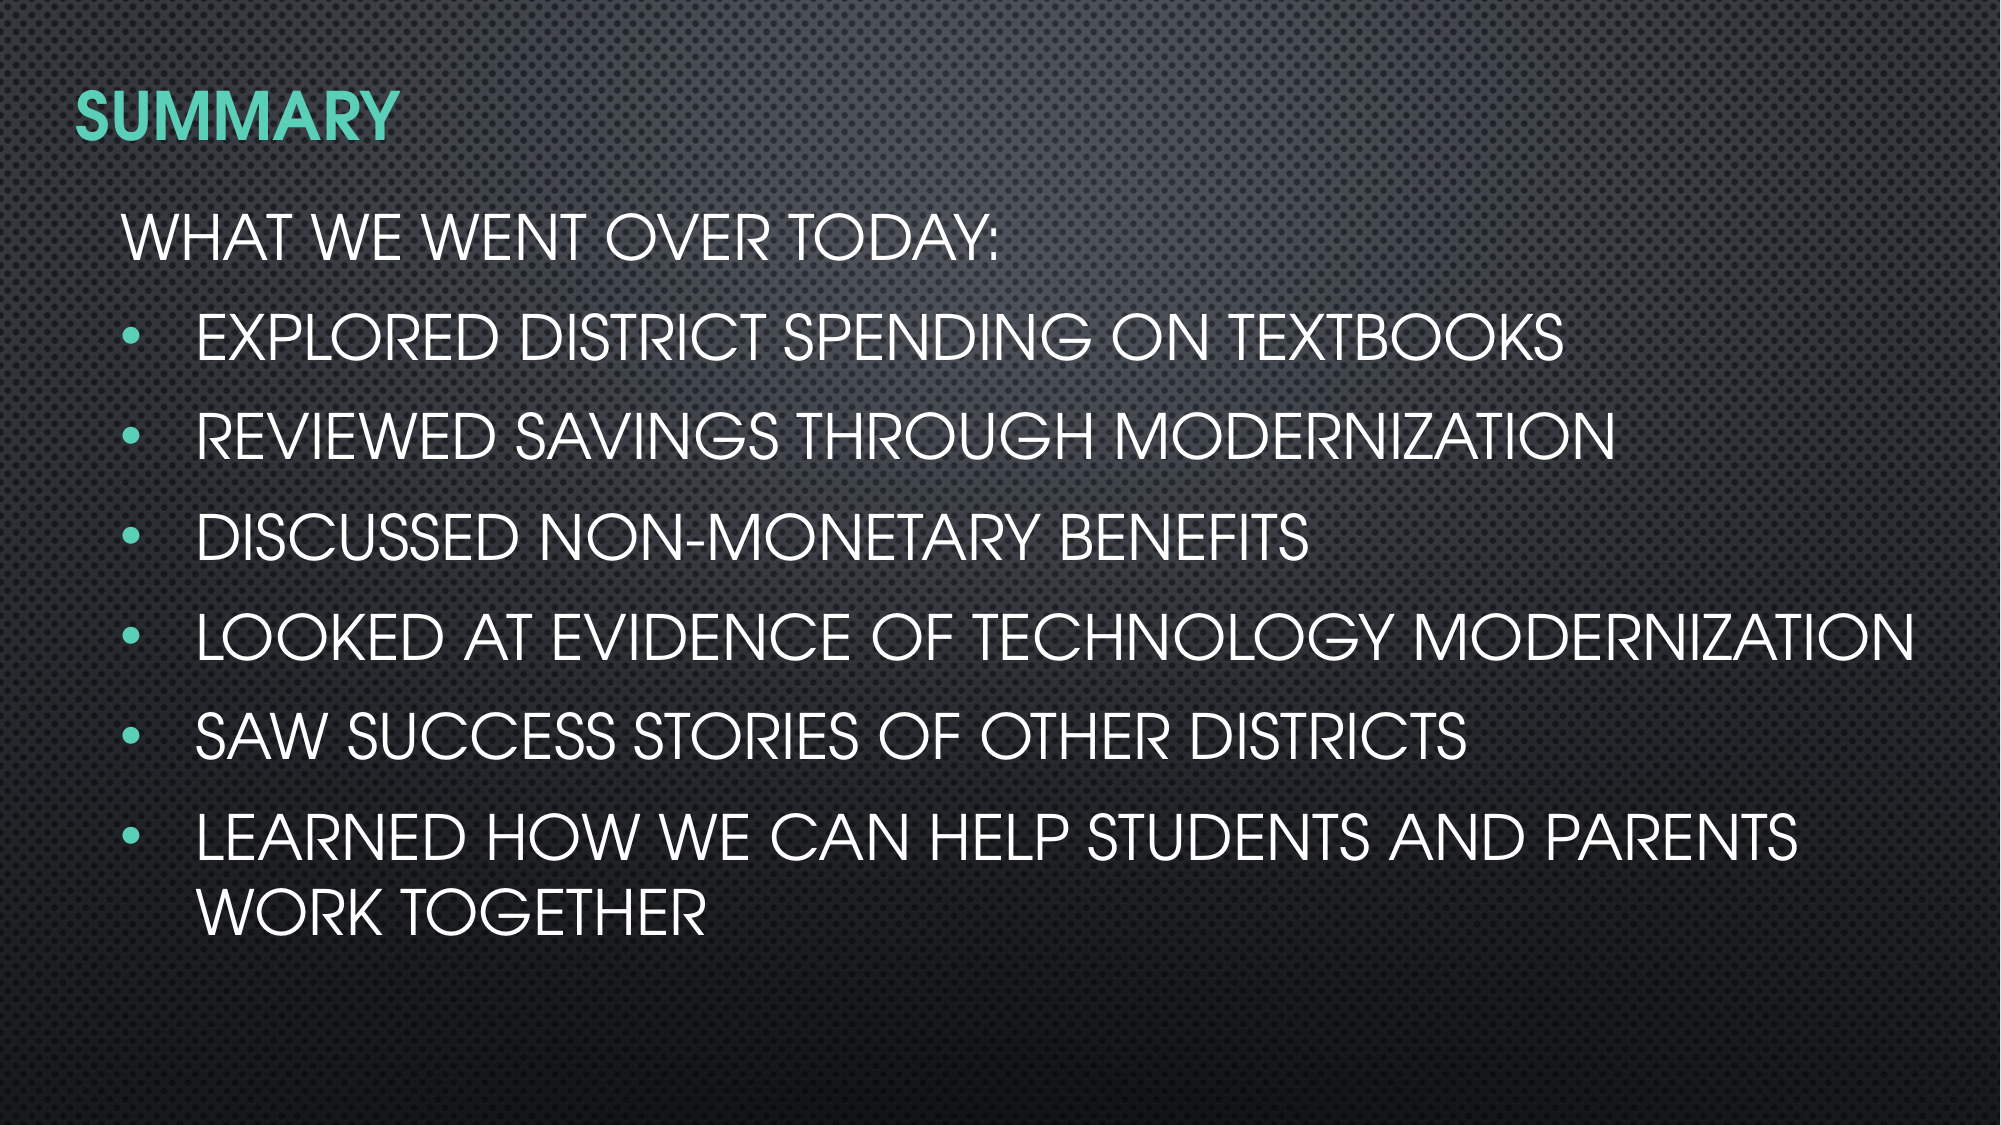

# Summary
What we went over today:
Explored district spending on textbooks
Reviewed savings through modernization
discussed non-monetary benefits
Looked at evidence of technology modernization
Saw success stories of other districts
Learned how we can help students and parents work together